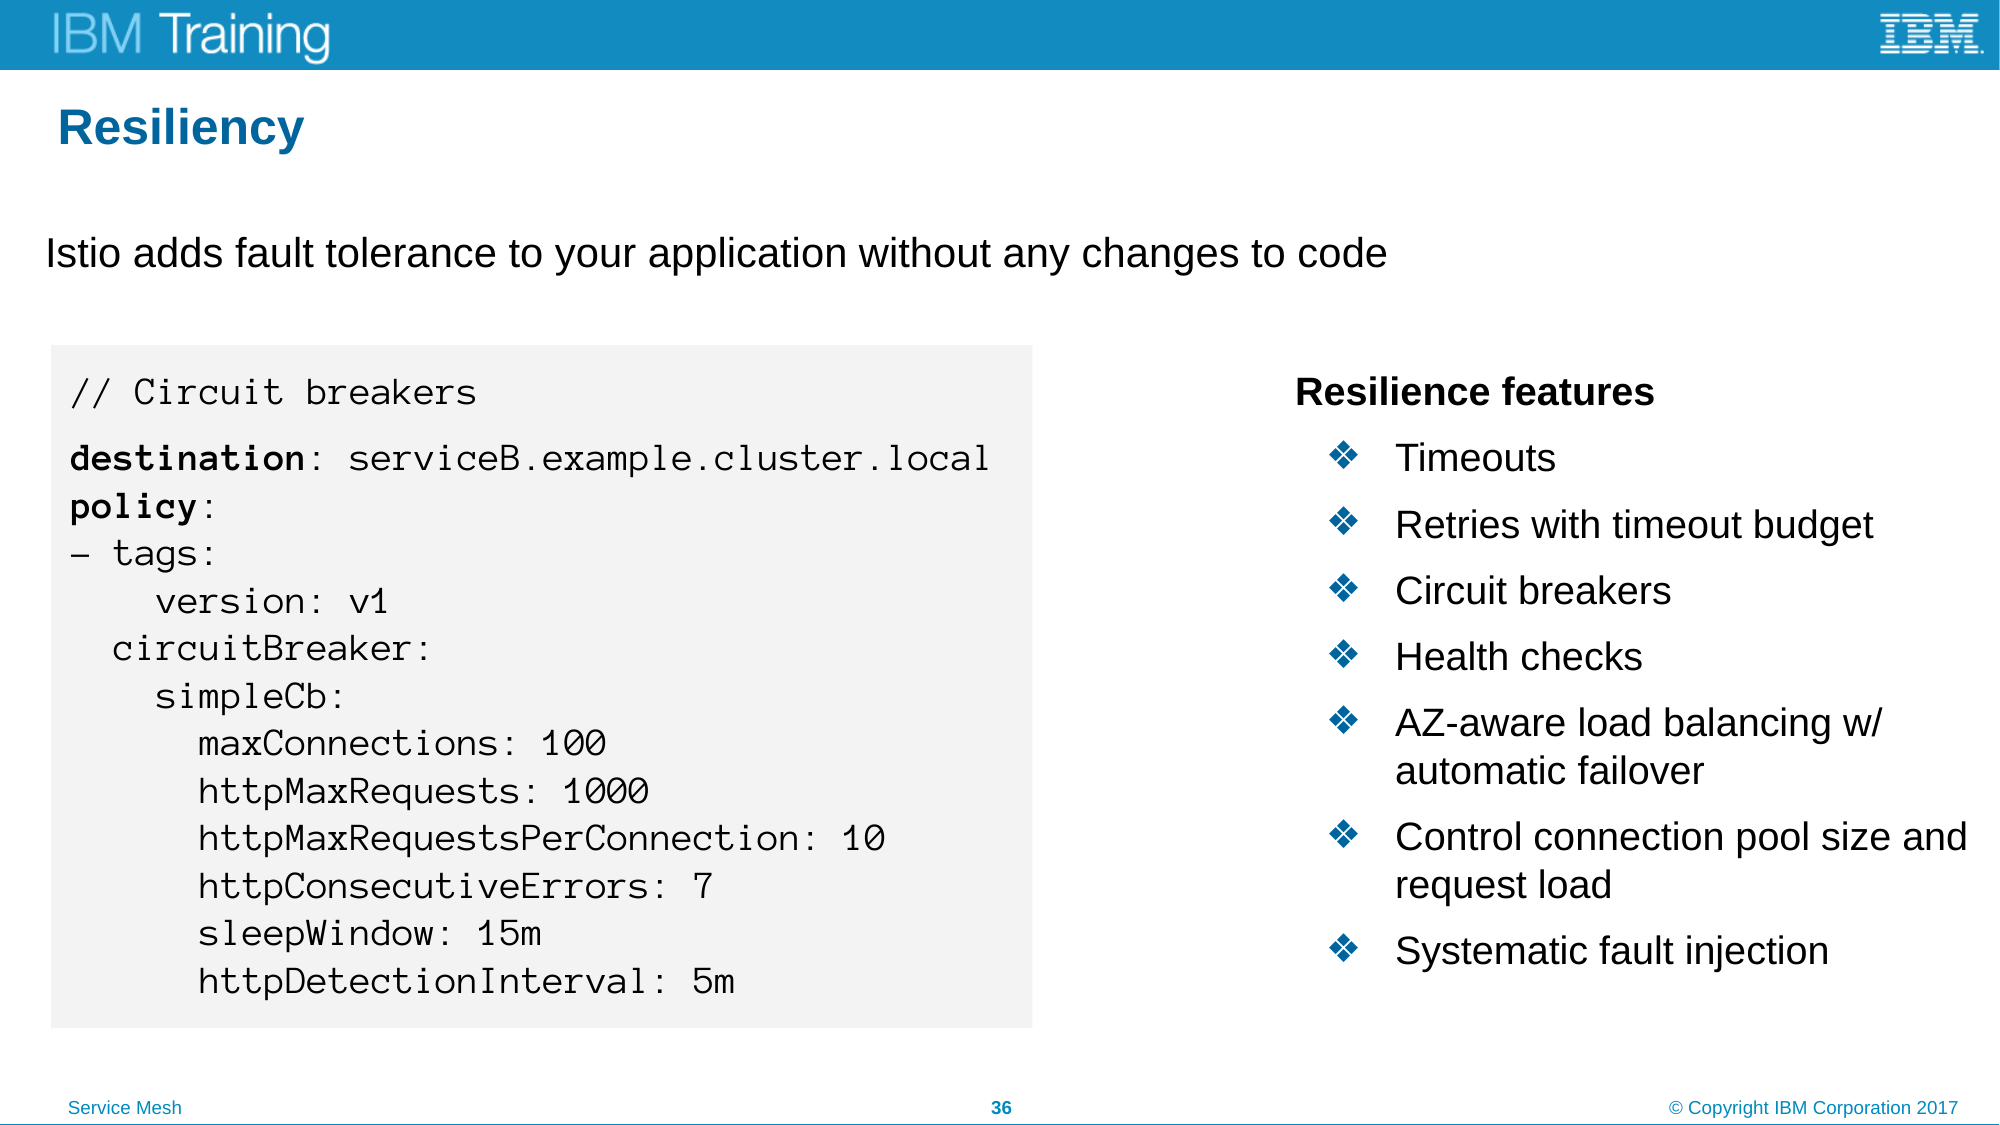

# Resiliency
Istio adds fault tolerance to your application without any changes to code

// Circuit breakers
destination: serviceB.example.cluster.local
policy:
- tags:
    version: v1
  circuitBreaker:
    simpleCb:
      maxConnections: 100
      httpMaxRequests: 1000
      httpMaxRequestsPerConnection: 10
      httpConsecutiveErrors: 7
      sleepWindow: 15m
      httpDetectionInterval: 5m
Resilience features
Timeouts
Retries with timeout budget
Circuit breakers
Health checks
AZ-aware load balancing w/ automatic failover
Control connection pool size and request load
Systematic fault injection

36
© Copyright IBM Corporation 2017